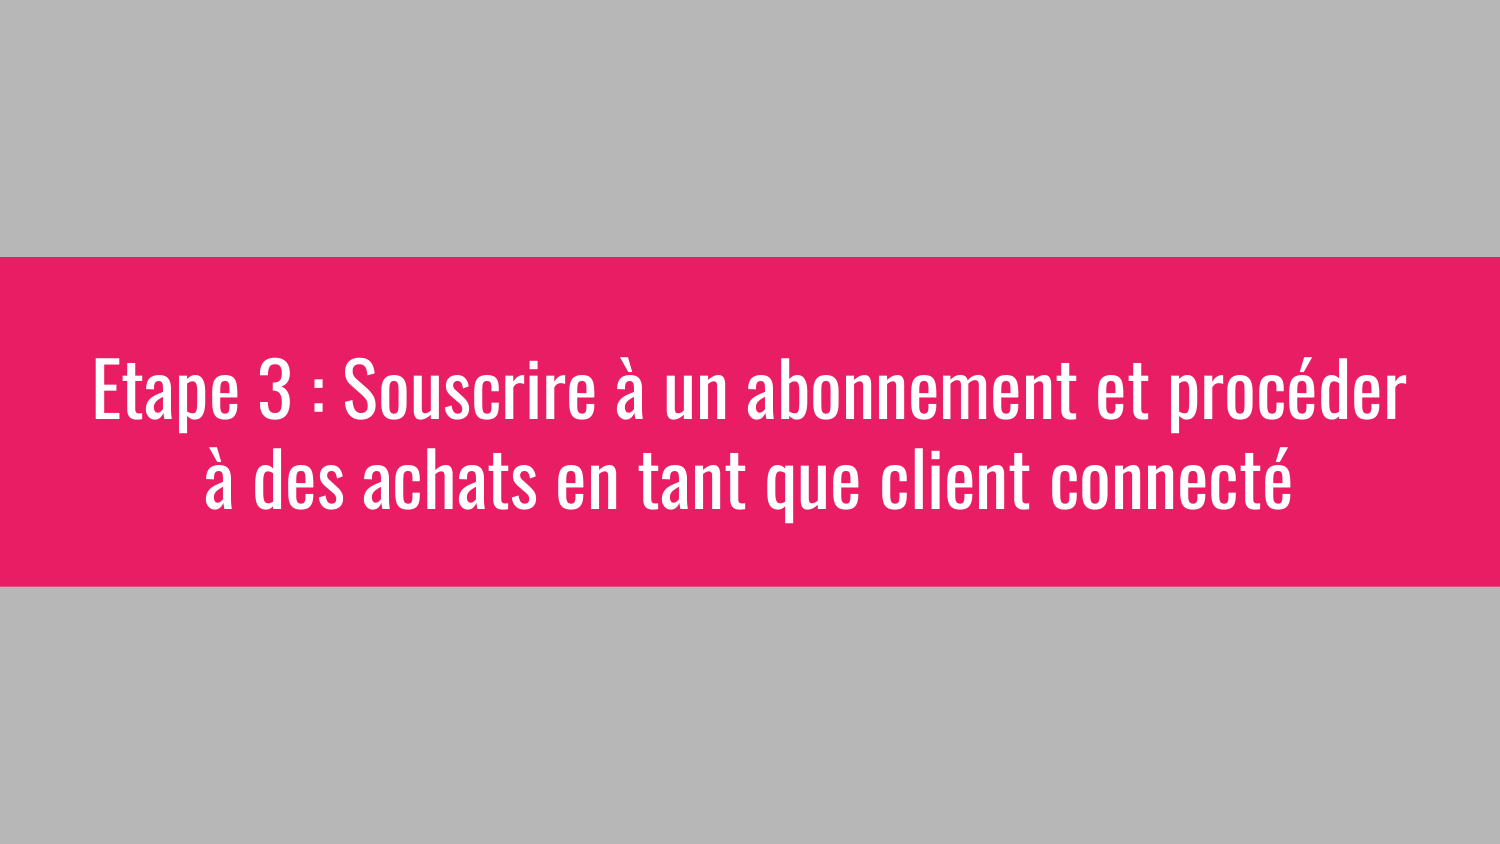

# Etape 3 : Souscrire à un abonnement et procéder à des achats en tant que client connecté